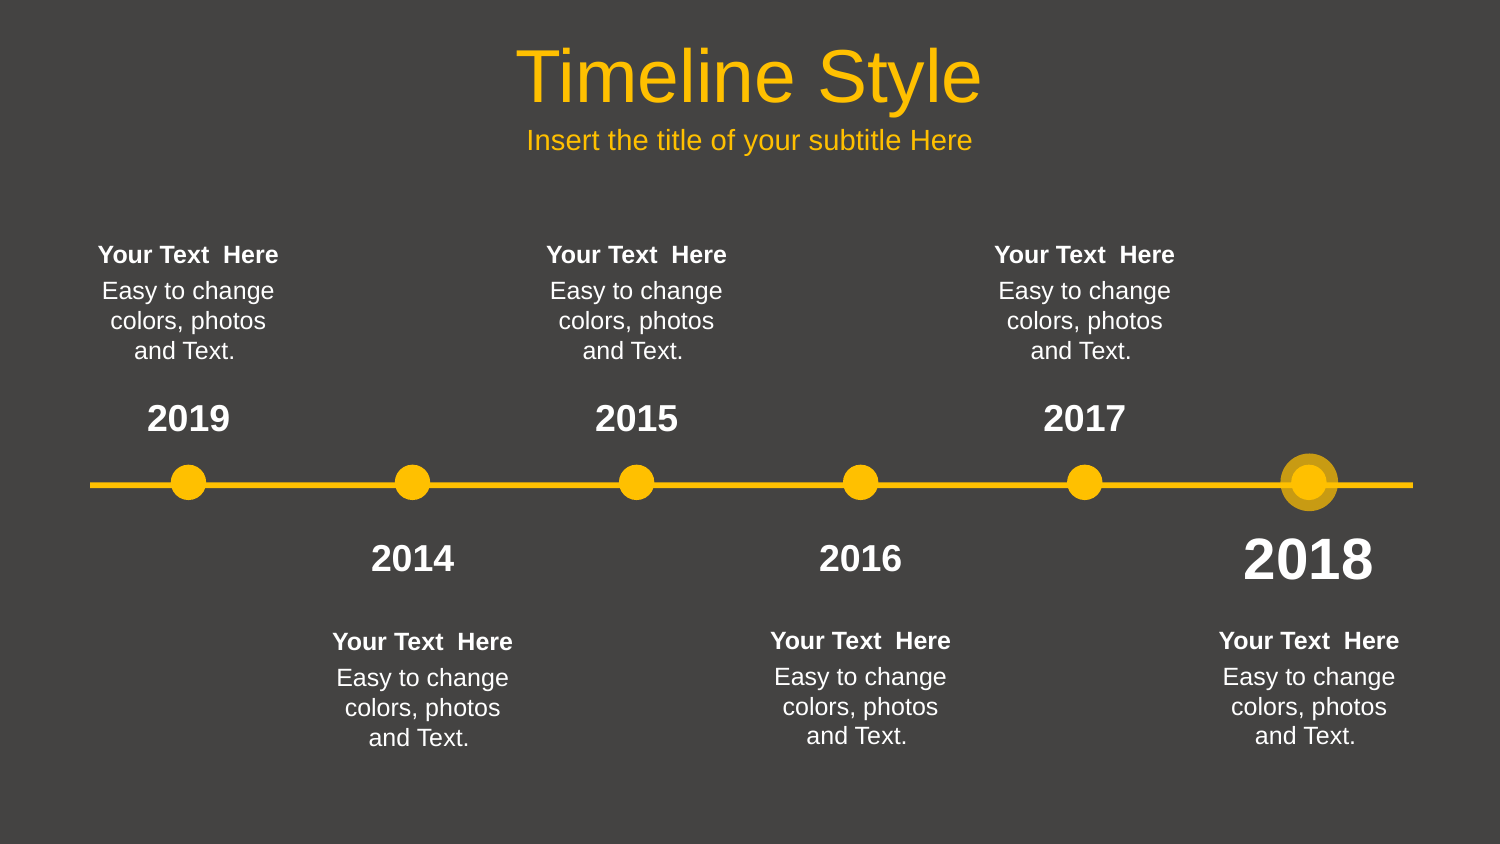

Timeline Style
Insert the title of your subtitle Here
Your Text  Here
Easy to change colors, photos and Text.
Your Text  Here
Easy to change colors, photos and Text.
Your Text  Here
Easy to change colors, photos and Text.
2019
2015
2017

2018
2014
2016
Your Text  Here
Easy to change colors, photos and Text.
Your Text  Here
Easy to change colors, photos and Text.
Your Text  Here
Easy to change colors, photos and Text.